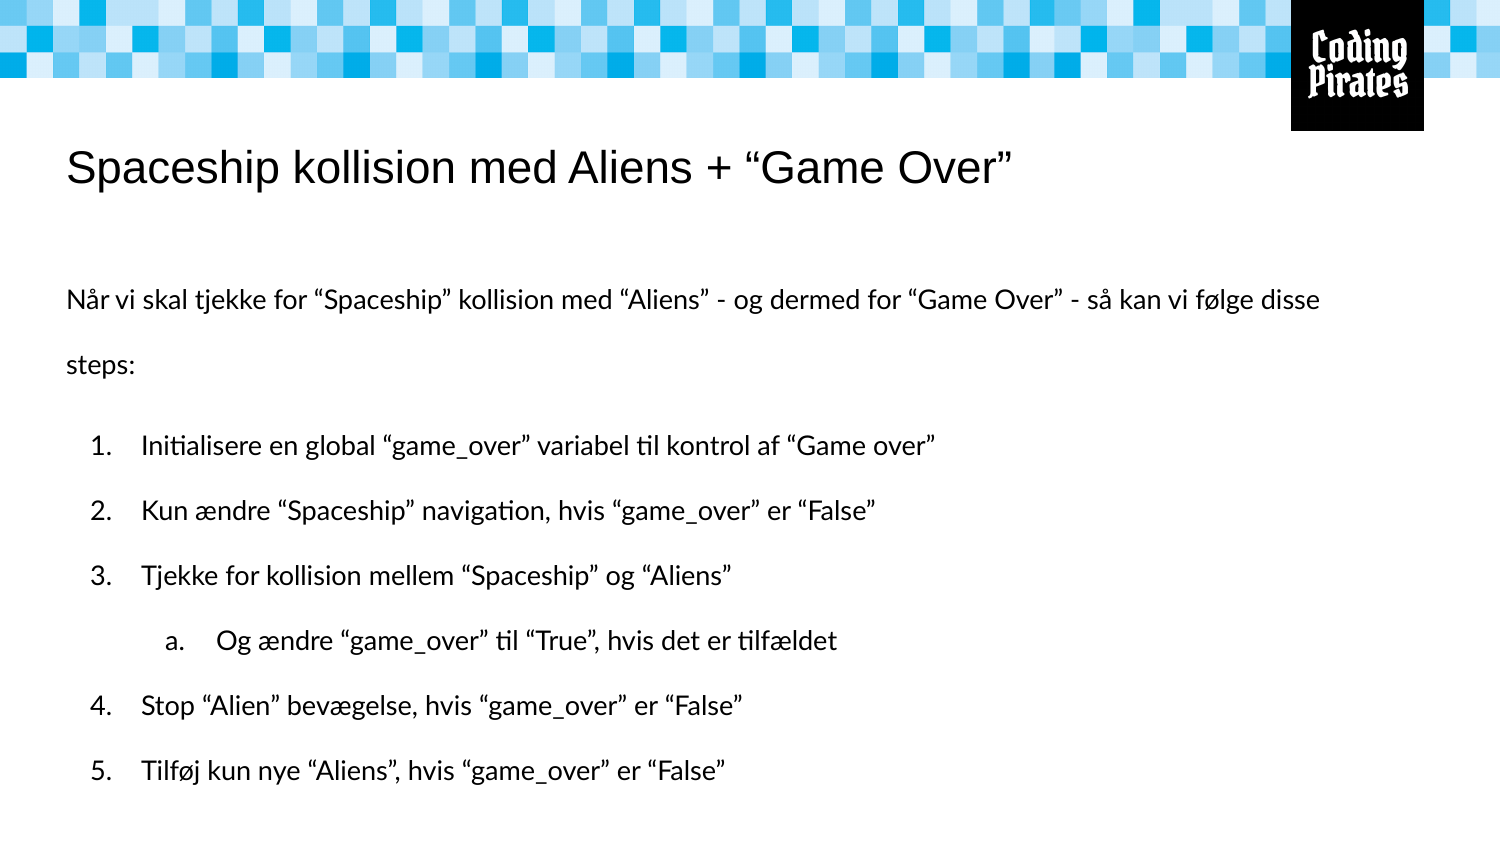

# Spaceship kollision med Aliens + “Game Over”
Når vi skal tjekke for “Spaceship” kollision med “Aliens” - og dermed for “Game Over” - så kan vi følge disse steps:
Initialisere en global “game_over” variabel til kontrol af “Game over”
Kun ændre “Spaceship” navigation, hvis “game_over” er “False”
Tjekke for kollision mellem “Spaceship” og “Aliens”
Og ændre “game_over” til “True”, hvis det er tilfældet
Stop “Alien” bevægelse, hvis “game_over” er “False”
Tilføj kun nye “Aliens”, hvis “game_over” er “False”